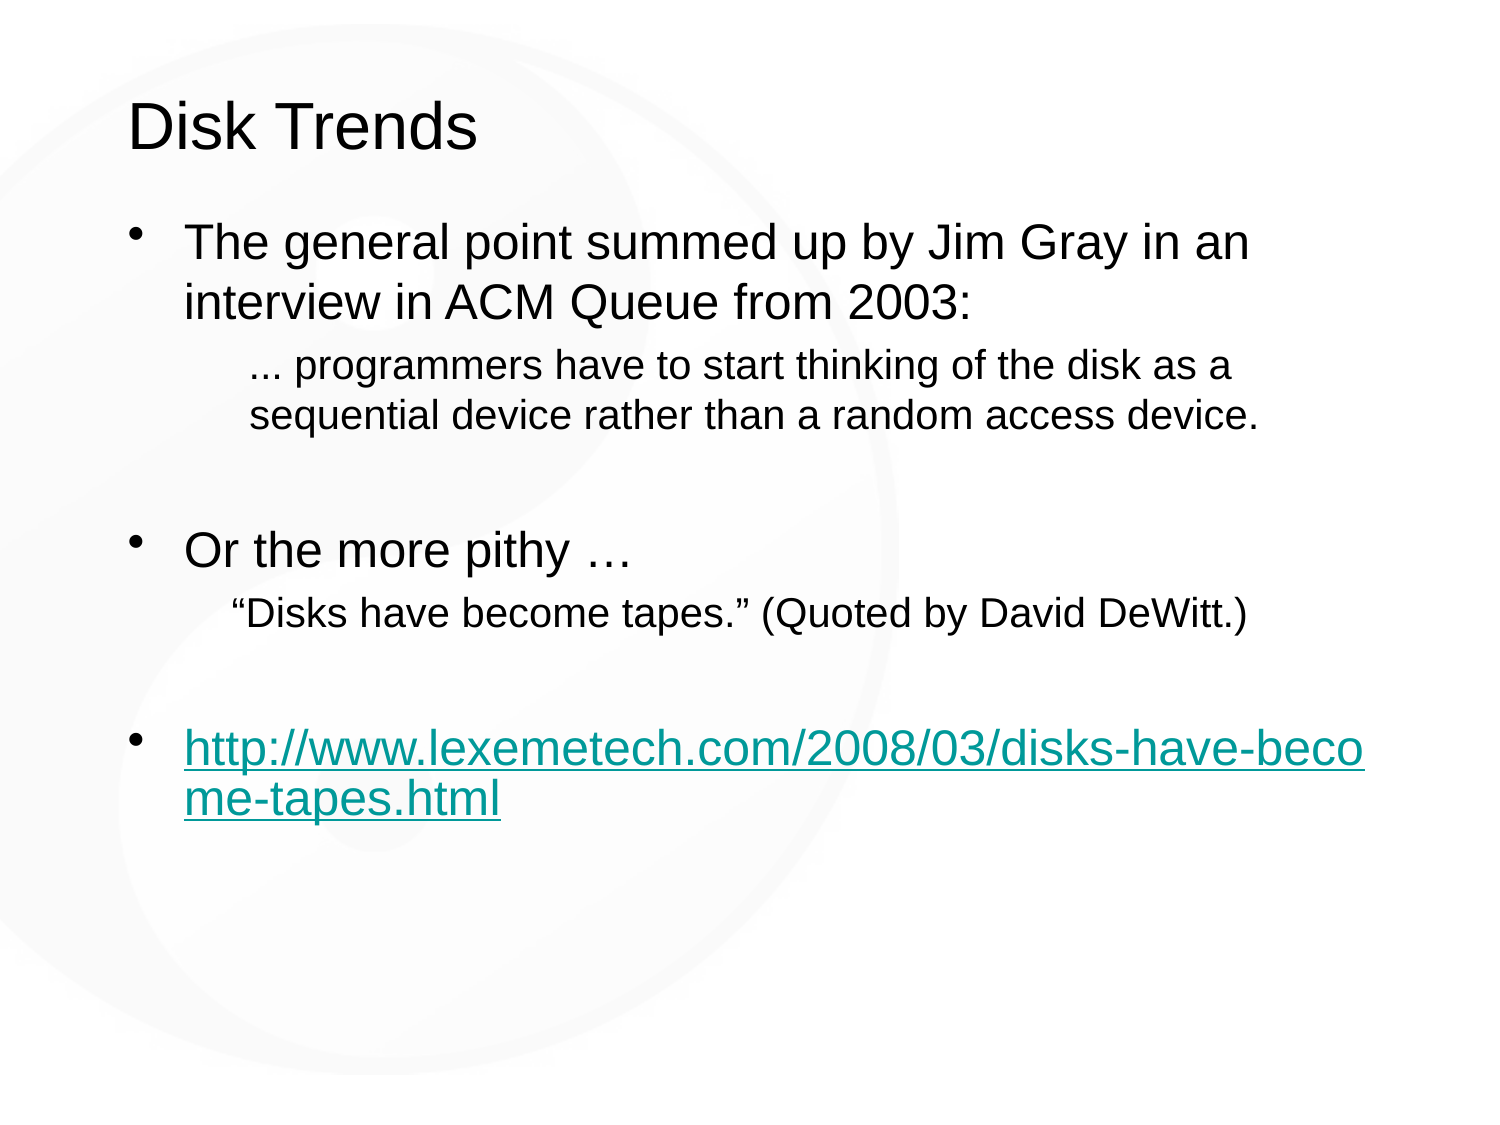

# Disk Trends
The general point summed up by Jim Gray in an interview in ACM Queue from 2003:
    ... programmers have to start thinking of the disk as a sequential device rather than a random access device.

Or the more pithy …
“Disks have become tapes.” (Quoted by David DeWitt.)

http://www.lexemetech.com/2008/03/disks-have-become-tapes.html